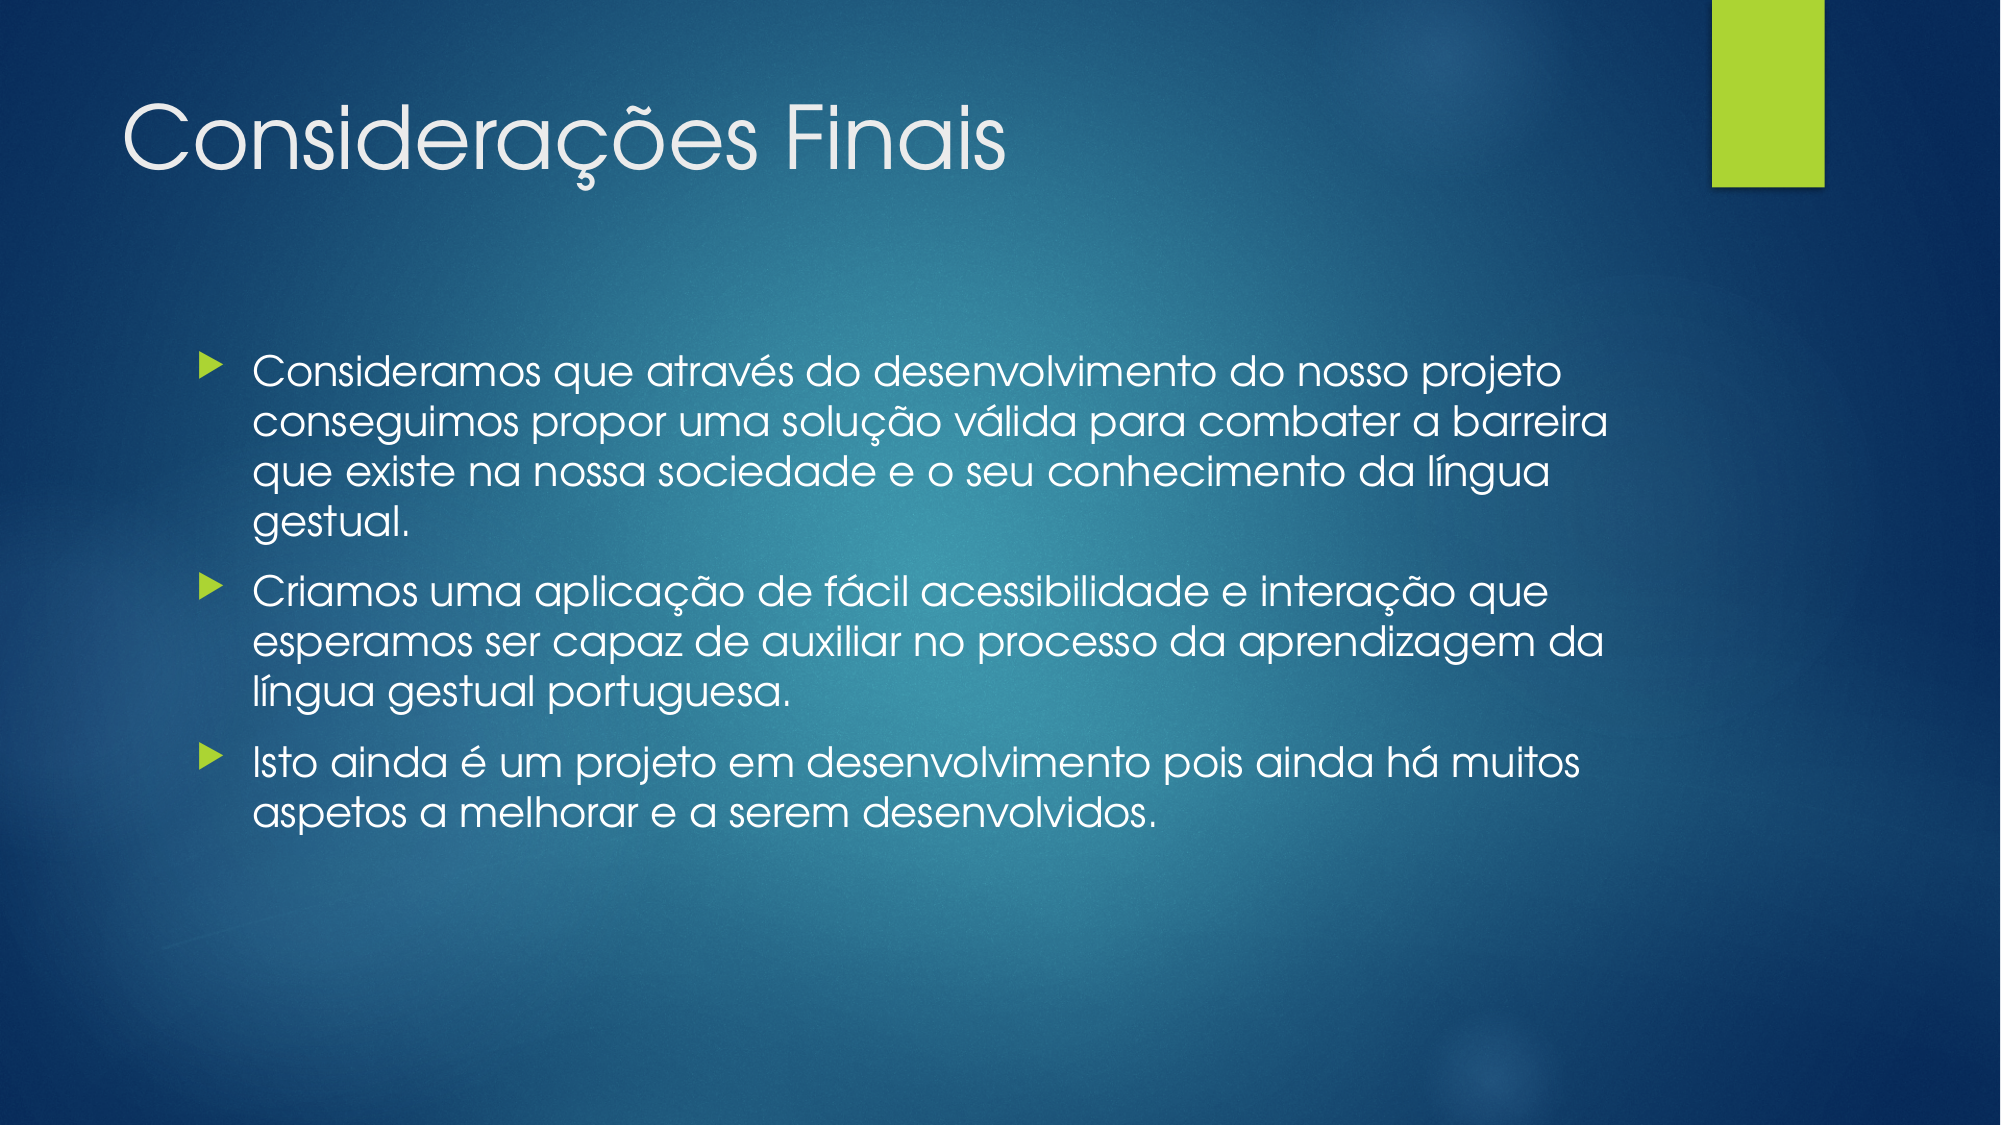

# Considerações Finais
Consideramos que através do desenvolvimento do nosso projeto conseguimos propor uma solução válida para combater a barreira que existe na nossa sociedade e o seu conhecimento da língua gestual.
Criamos uma aplicação de fácil acessibilidade e interação que esperamos ser capaz de auxiliar no processo da aprendizagem da língua gestual portuguesa.
Isto ainda é um projeto em desenvolvimento pois ainda há muitos aspetos a melhorar e a serem desenvolvidos.